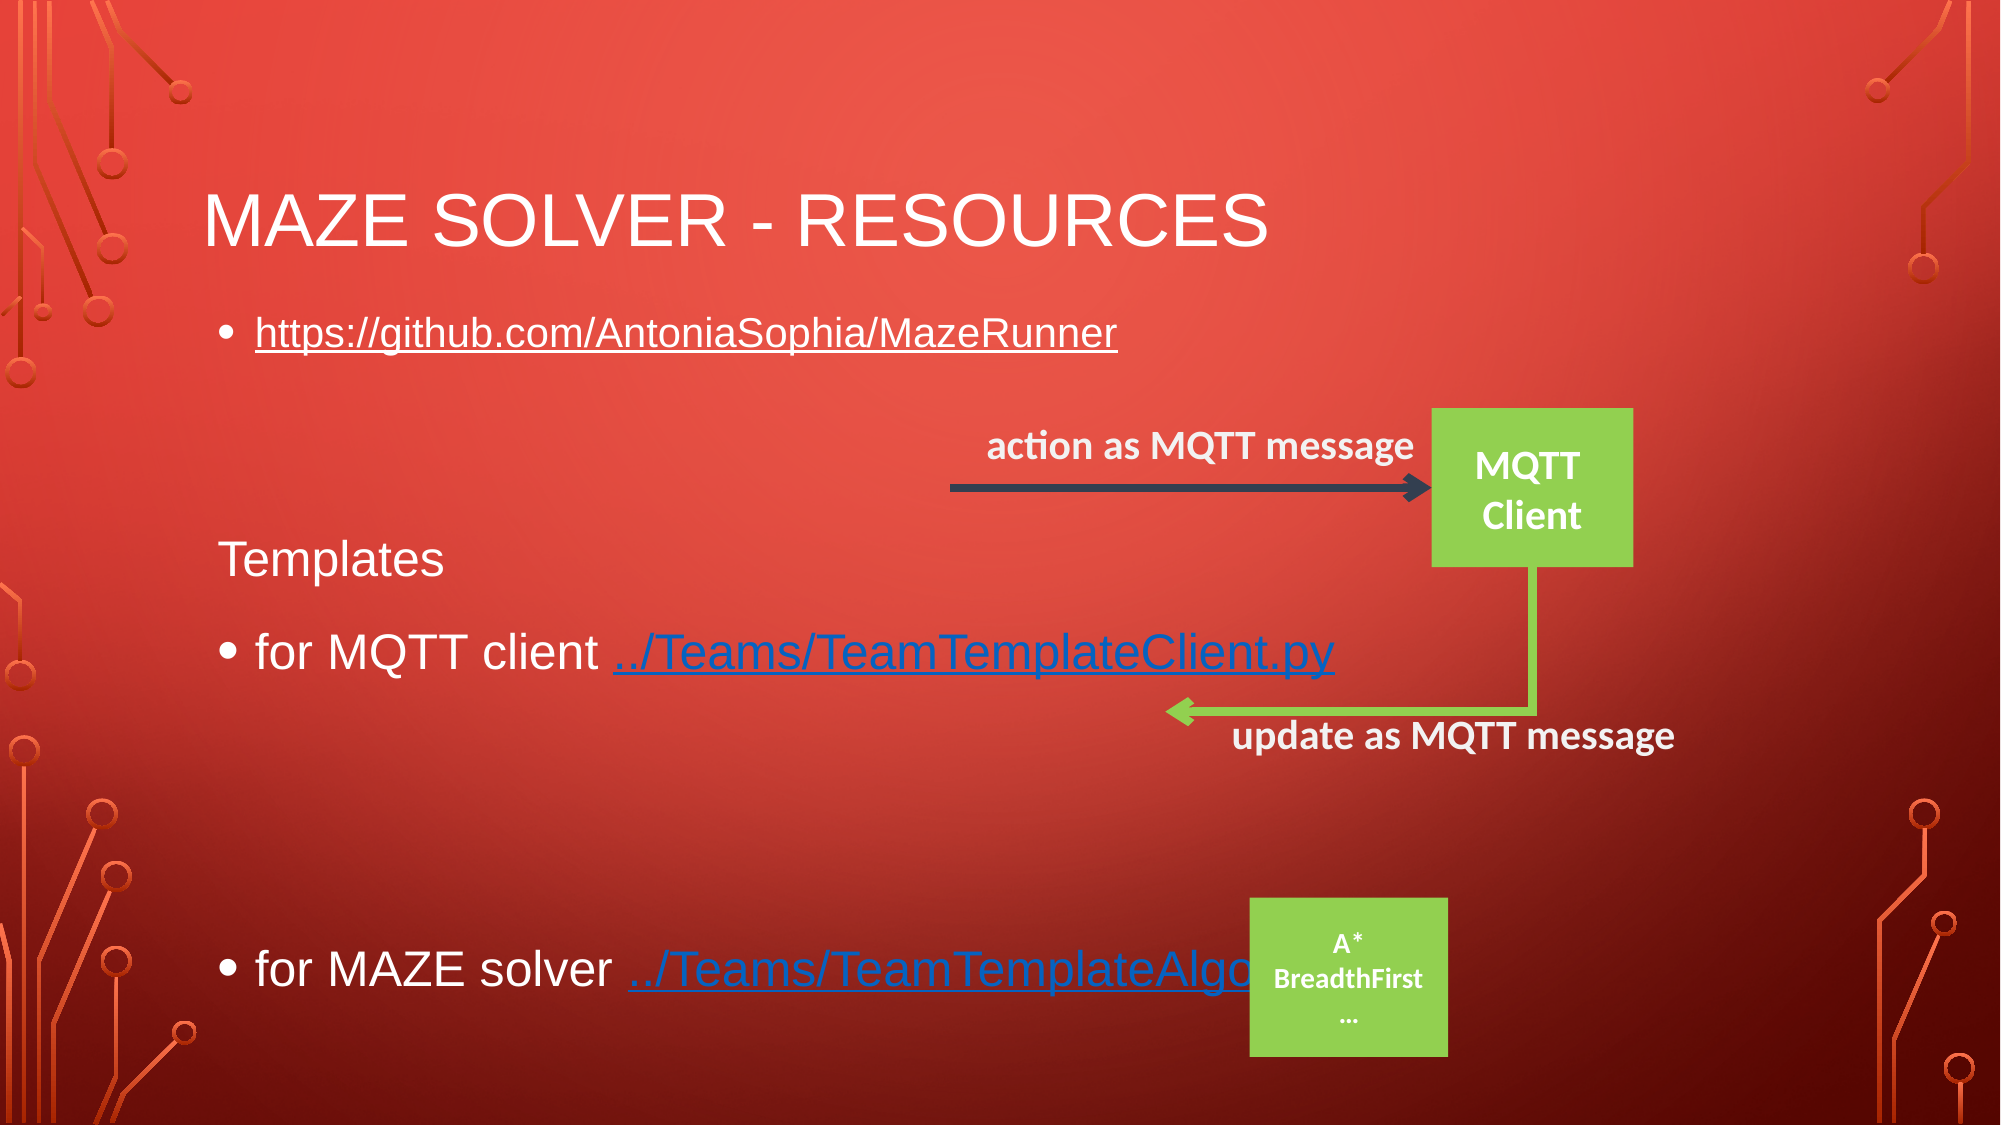

# Maze solver - Resources
https://github.com/AntoniaSophia/MazeRunner

Templates
for MQTT client ../Teams/TeamTemplateClient.py

for MAZE solver ../Teams/TeamTemplateAlgo.py
MQTT
Client
action as MQTT message
update as MQTT message
A*
BreadthFirst
…